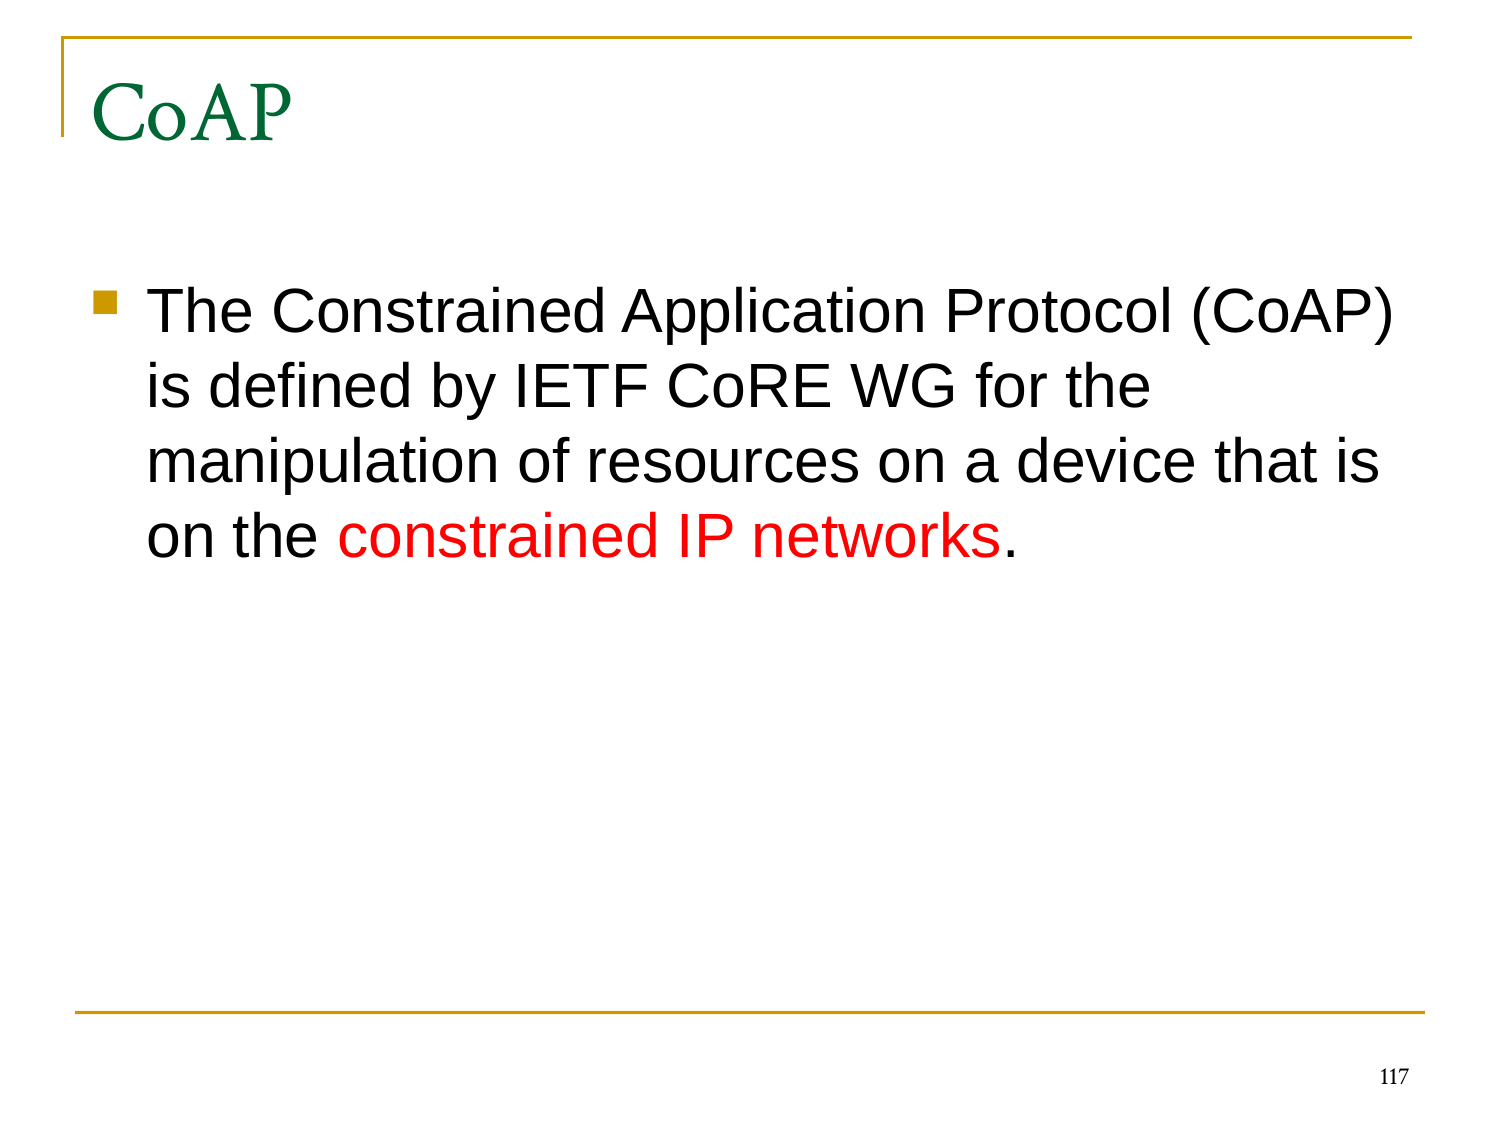

# CoAP
The Constrained Application Protocol (CoAP) is defined by IETF CoRE WG for the manipulation of resources on a device that is on the constrained IP networks.

117